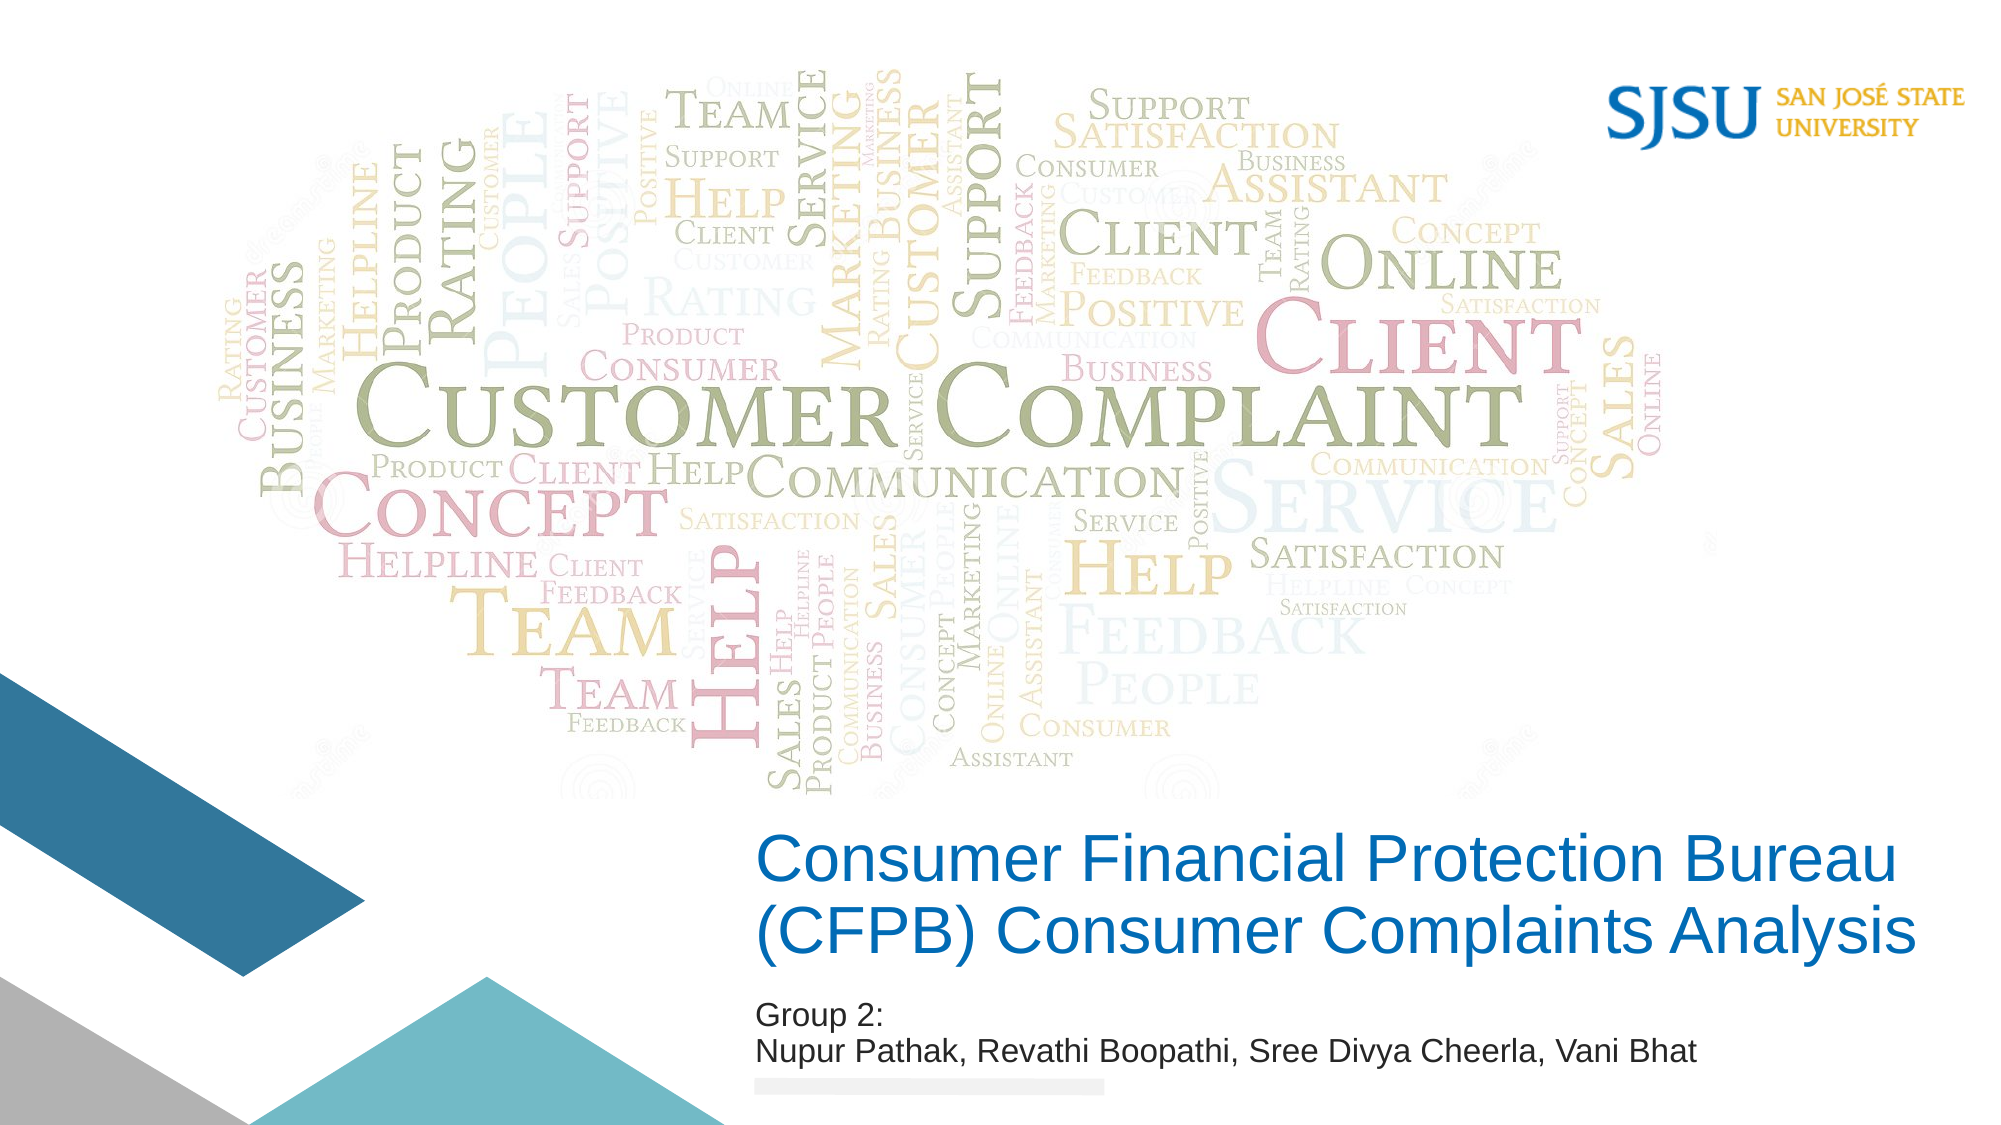

# Consumer Financial Protection Bureau (CFPB) Consumer Complaints Analysis
Group 2:
Nupur Pathak, Revathi Boopathi, Sree Divya Cheerla, Vani Bhat